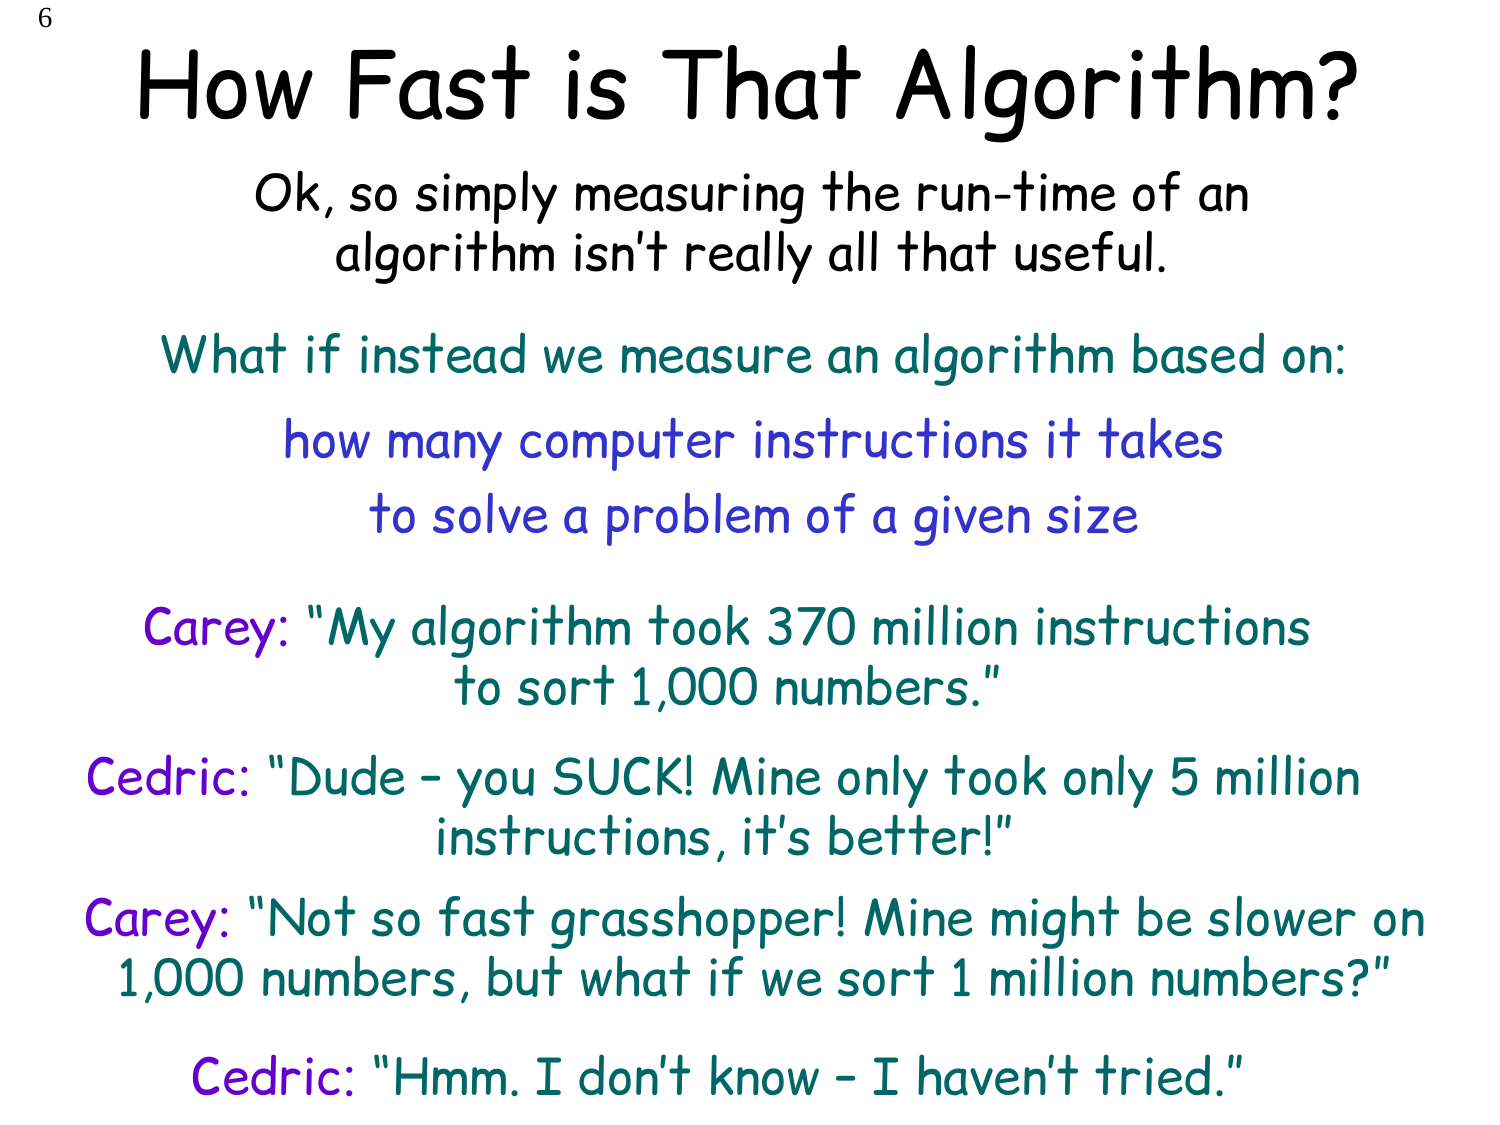

# How Fast is That Algorithm?
6
Ok, so simply measuring the run-time of an algorithm isn’t really all that useful.
What if instead we measure an algorithm based on:

 how many computer instructions it takes

to solve a problem of a given size
Carey: “My algorithm took 370 million instructions to sort 1,000 numbers.”
Cedric: “Dude – you SUCK! Mine only took only 5 million instructions, it’s better!”
Carey: “Not so fast grasshopper! Mine might be slower on 1,000 numbers, but what if we sort 1 million numbers?”
Cedric: “Hmm. I don’t know – I haven’t tried.”